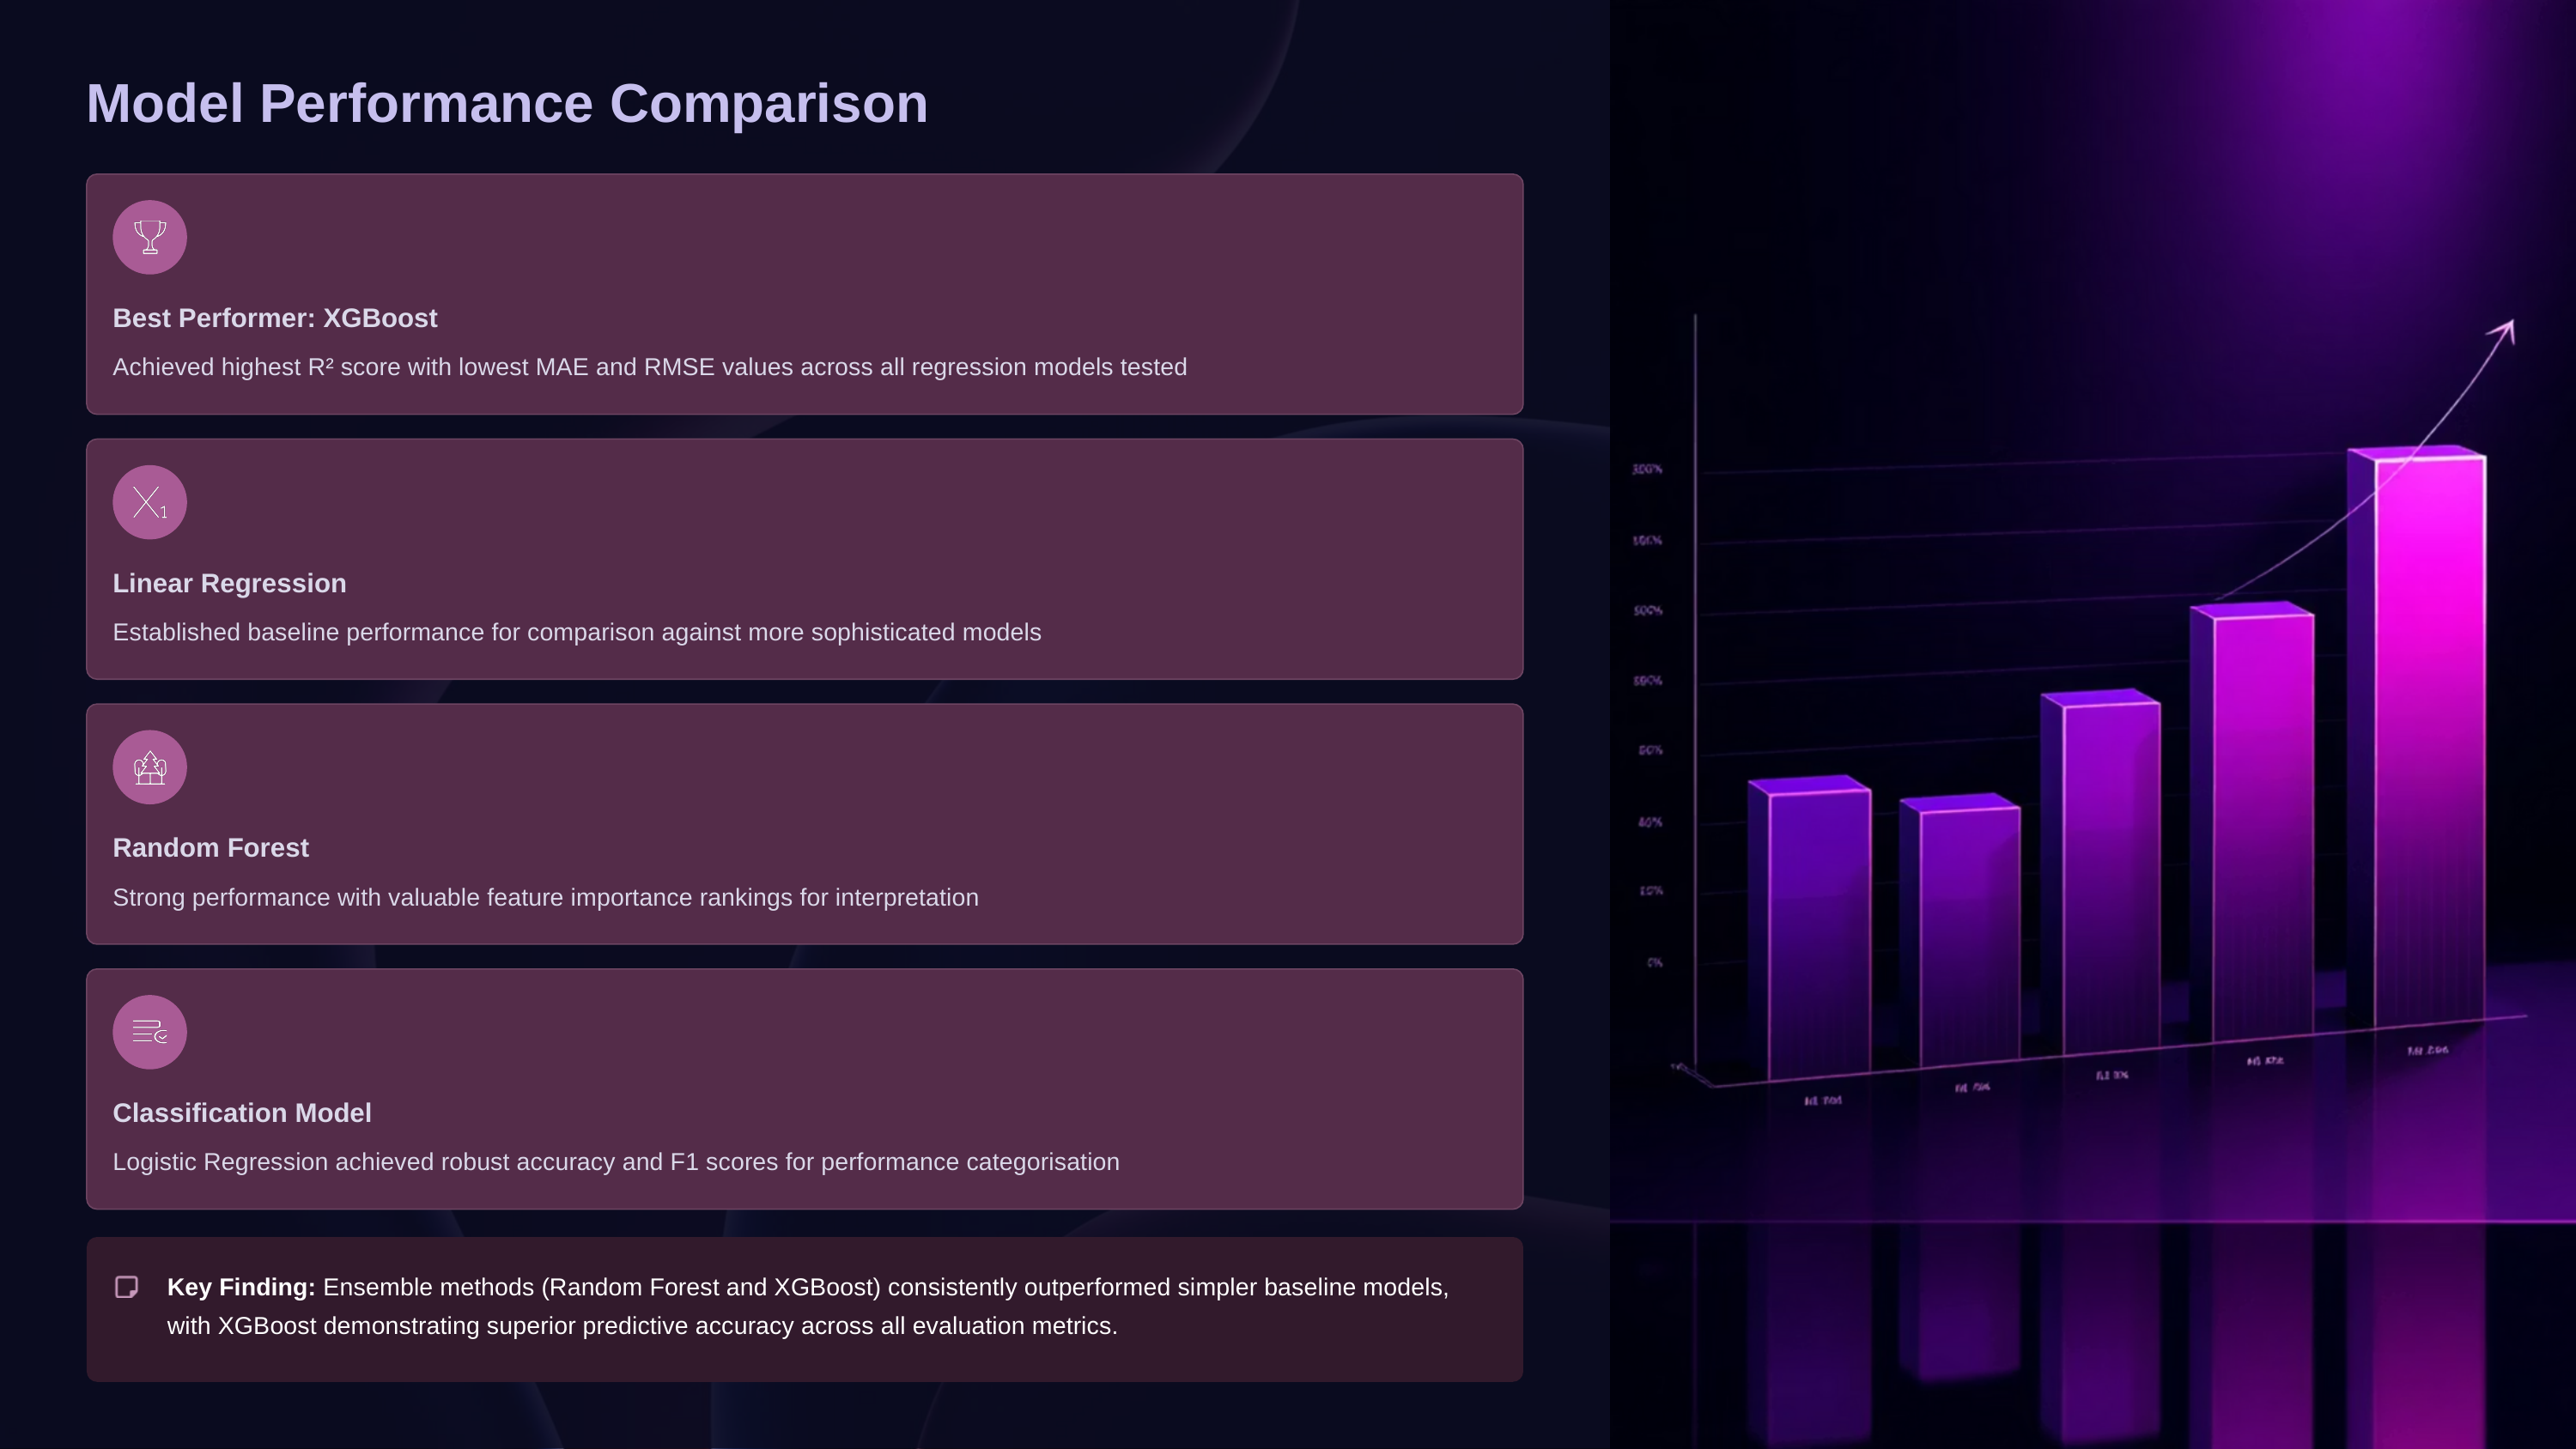

Model Performance Comparison

Best Performer: XGBoost
Achieved highest R² score with lowest MAE and RMSE values across all regression models tested

Linear Regression
Established baseline performance for comparison against more sophisticated models

Random Forest
Strong performance with valuable feature importance rankings for interpretation

Classification Model
Logistic Regression achieved robust accuracy and F1 scores for performance categorisation

Key Finding: Ensemble methods (Random Forest and XGBoost) consistently outperformed simpler baseline models, with XGBoost demonstrating superior predictive accuracy across all evaluation metrics.